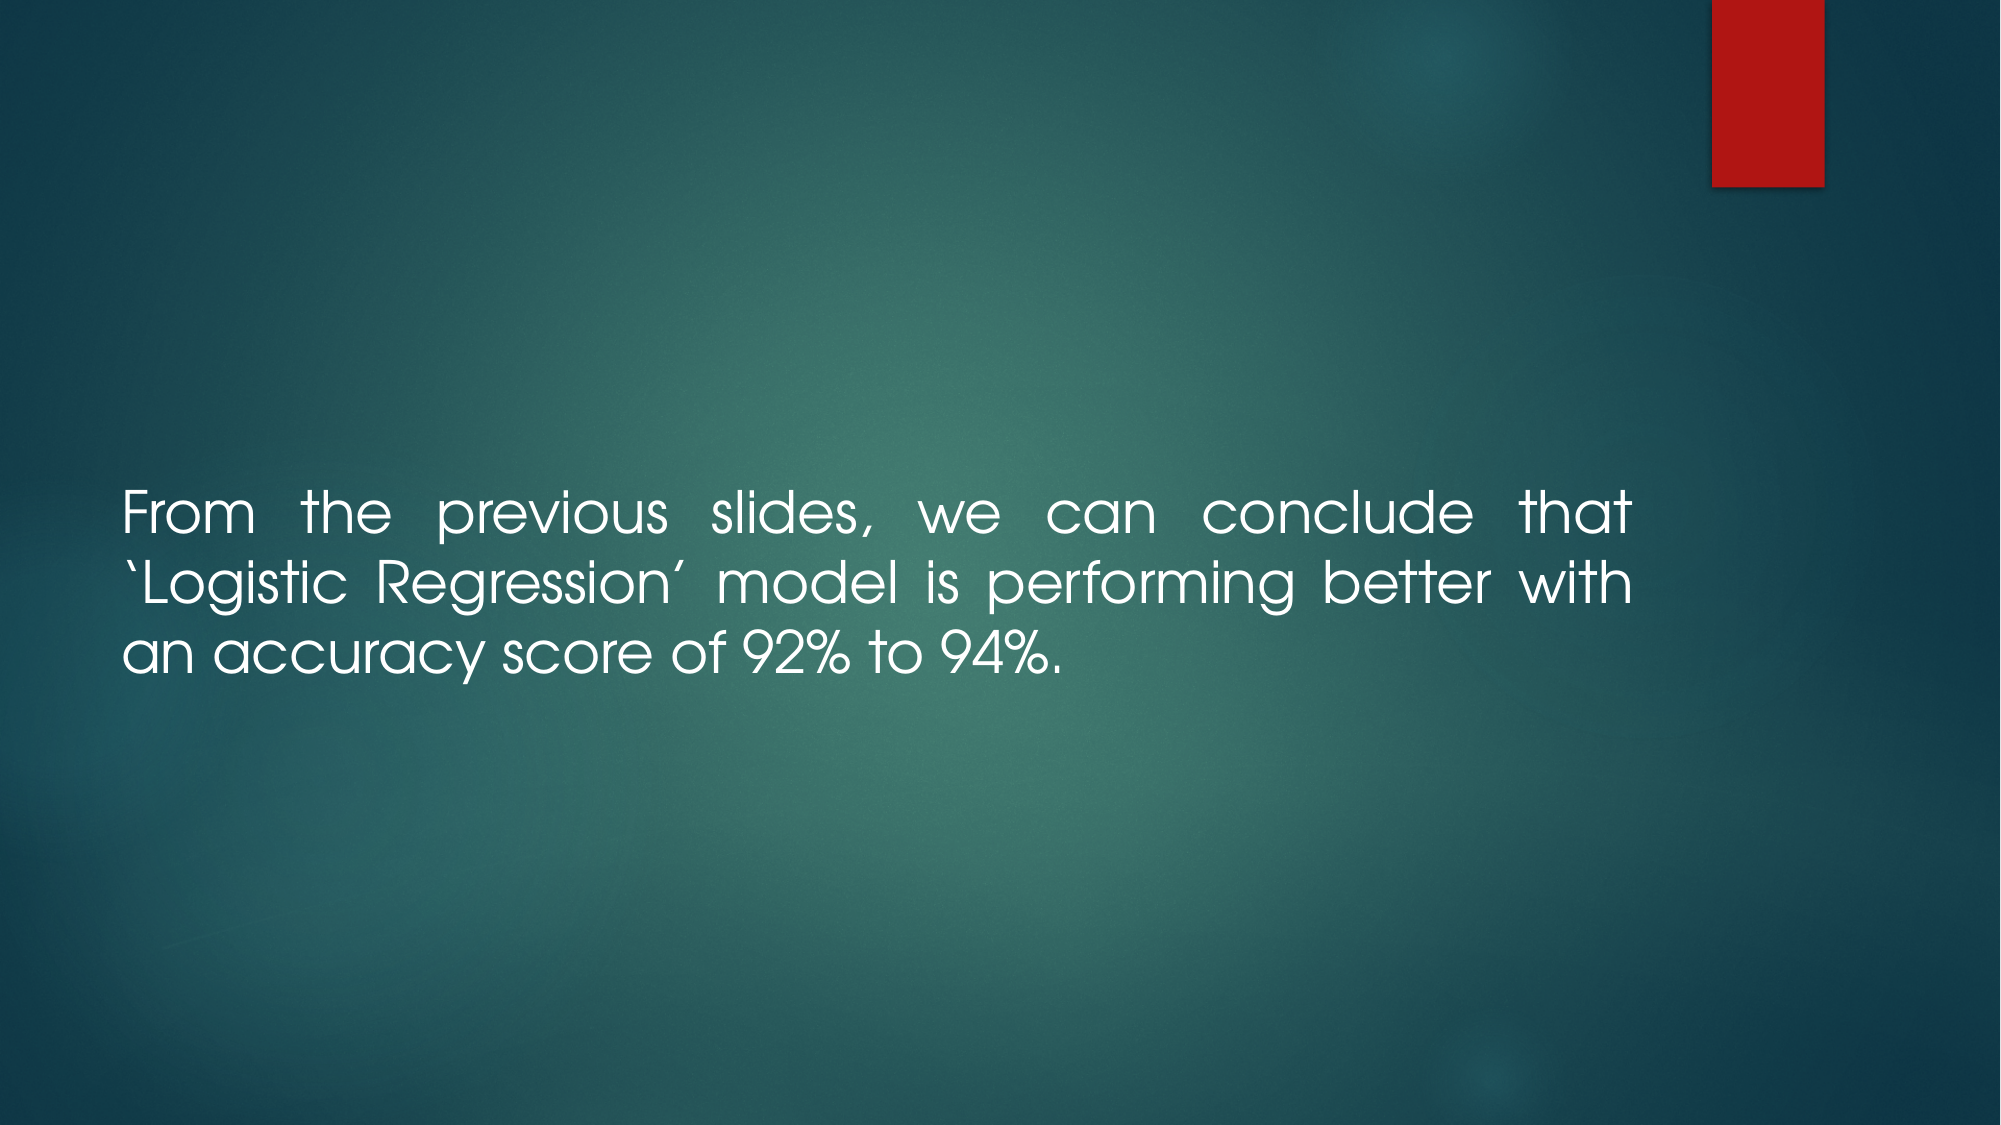

# From the previous slides, we can conclude that ‘Logistic Regression’ model is performing better with an accuracy score of 92% to 94%.